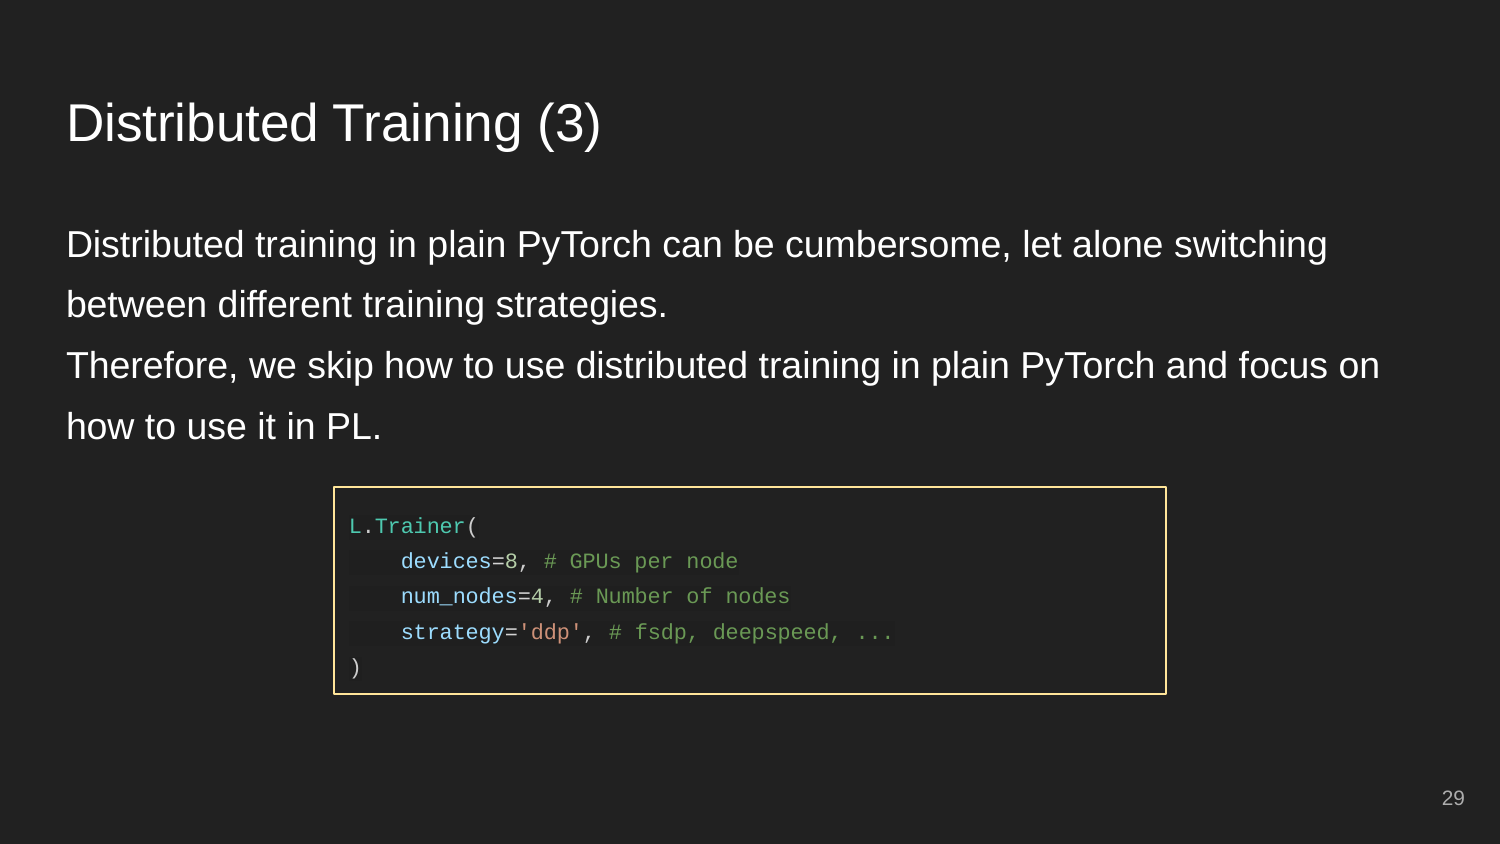

# Distributed Training (3)
Distributed training in plain PyTorch can be cumbersome, let alone switching between different training strategies.
Therefore, we skip how to use distributed training in plain PyTorch and focus on how to use it in PL.
L.Trainer(
    devices=8, # GPUs per node
    num_nodes=4, # Number of nodes
    strategy='ddp', # fsdp, deepspeed, ...
)
29